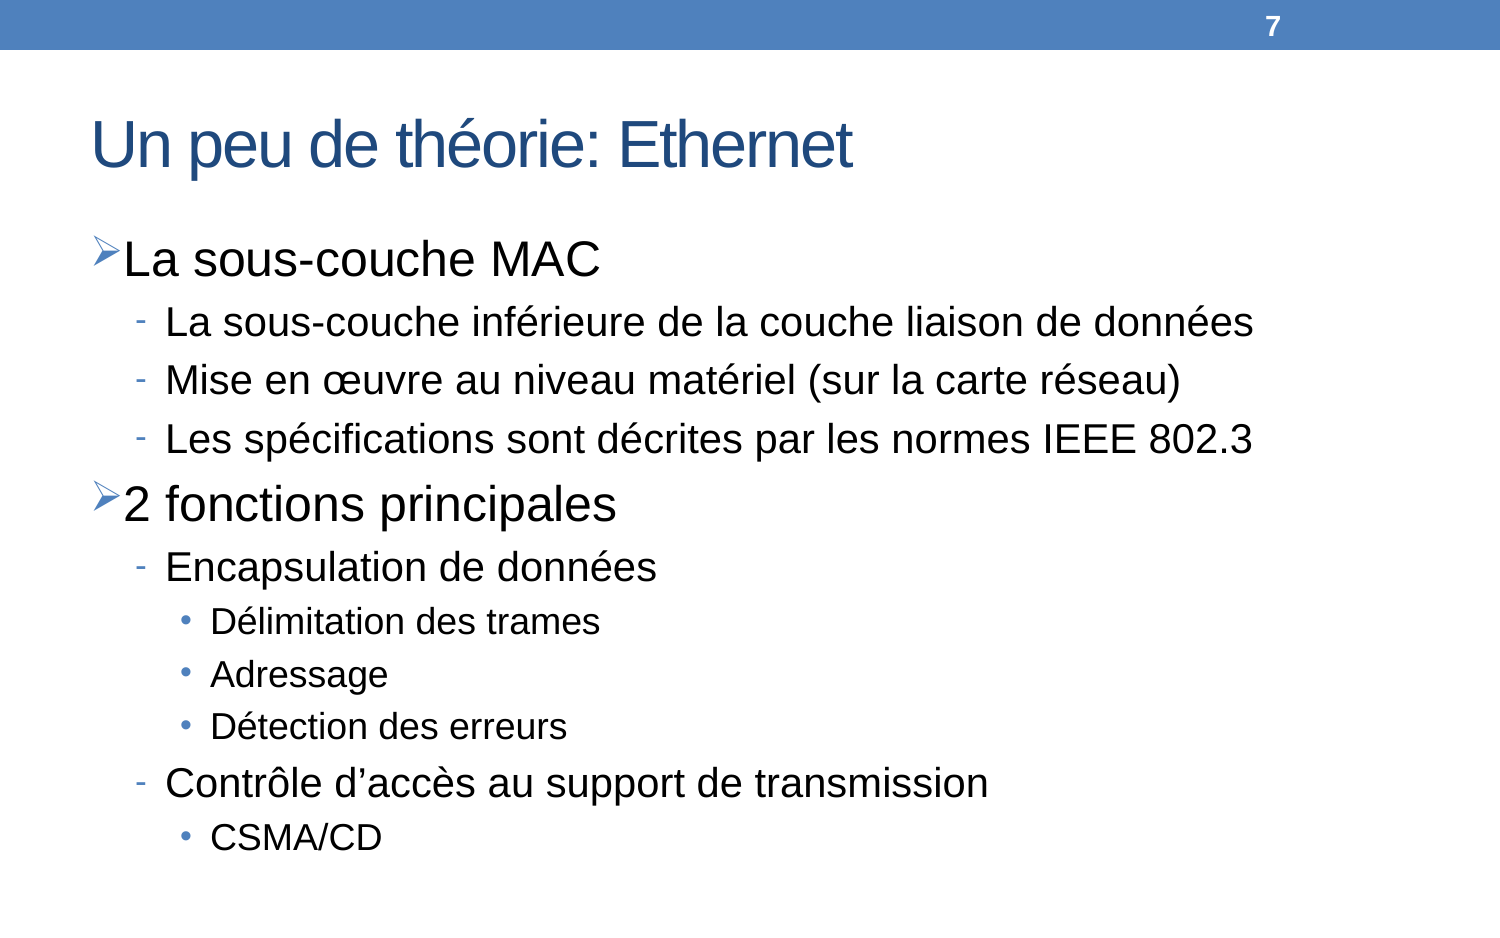

7
# Un peu de théorie: Ethernet
La sous-couche MAC
La sous-couche inférieure de la couche liaison de données
Mise en œuvre au niveau matériel (sur la carte réseau)
Les spécifications sont décrites par les normes IEEE 802.3
2 fonctions principales
Encapsulation de données
Délimitation des trames
Adressage
Détection des erreurs
Contrôle d’accès au support de transmission
CSMA/CD